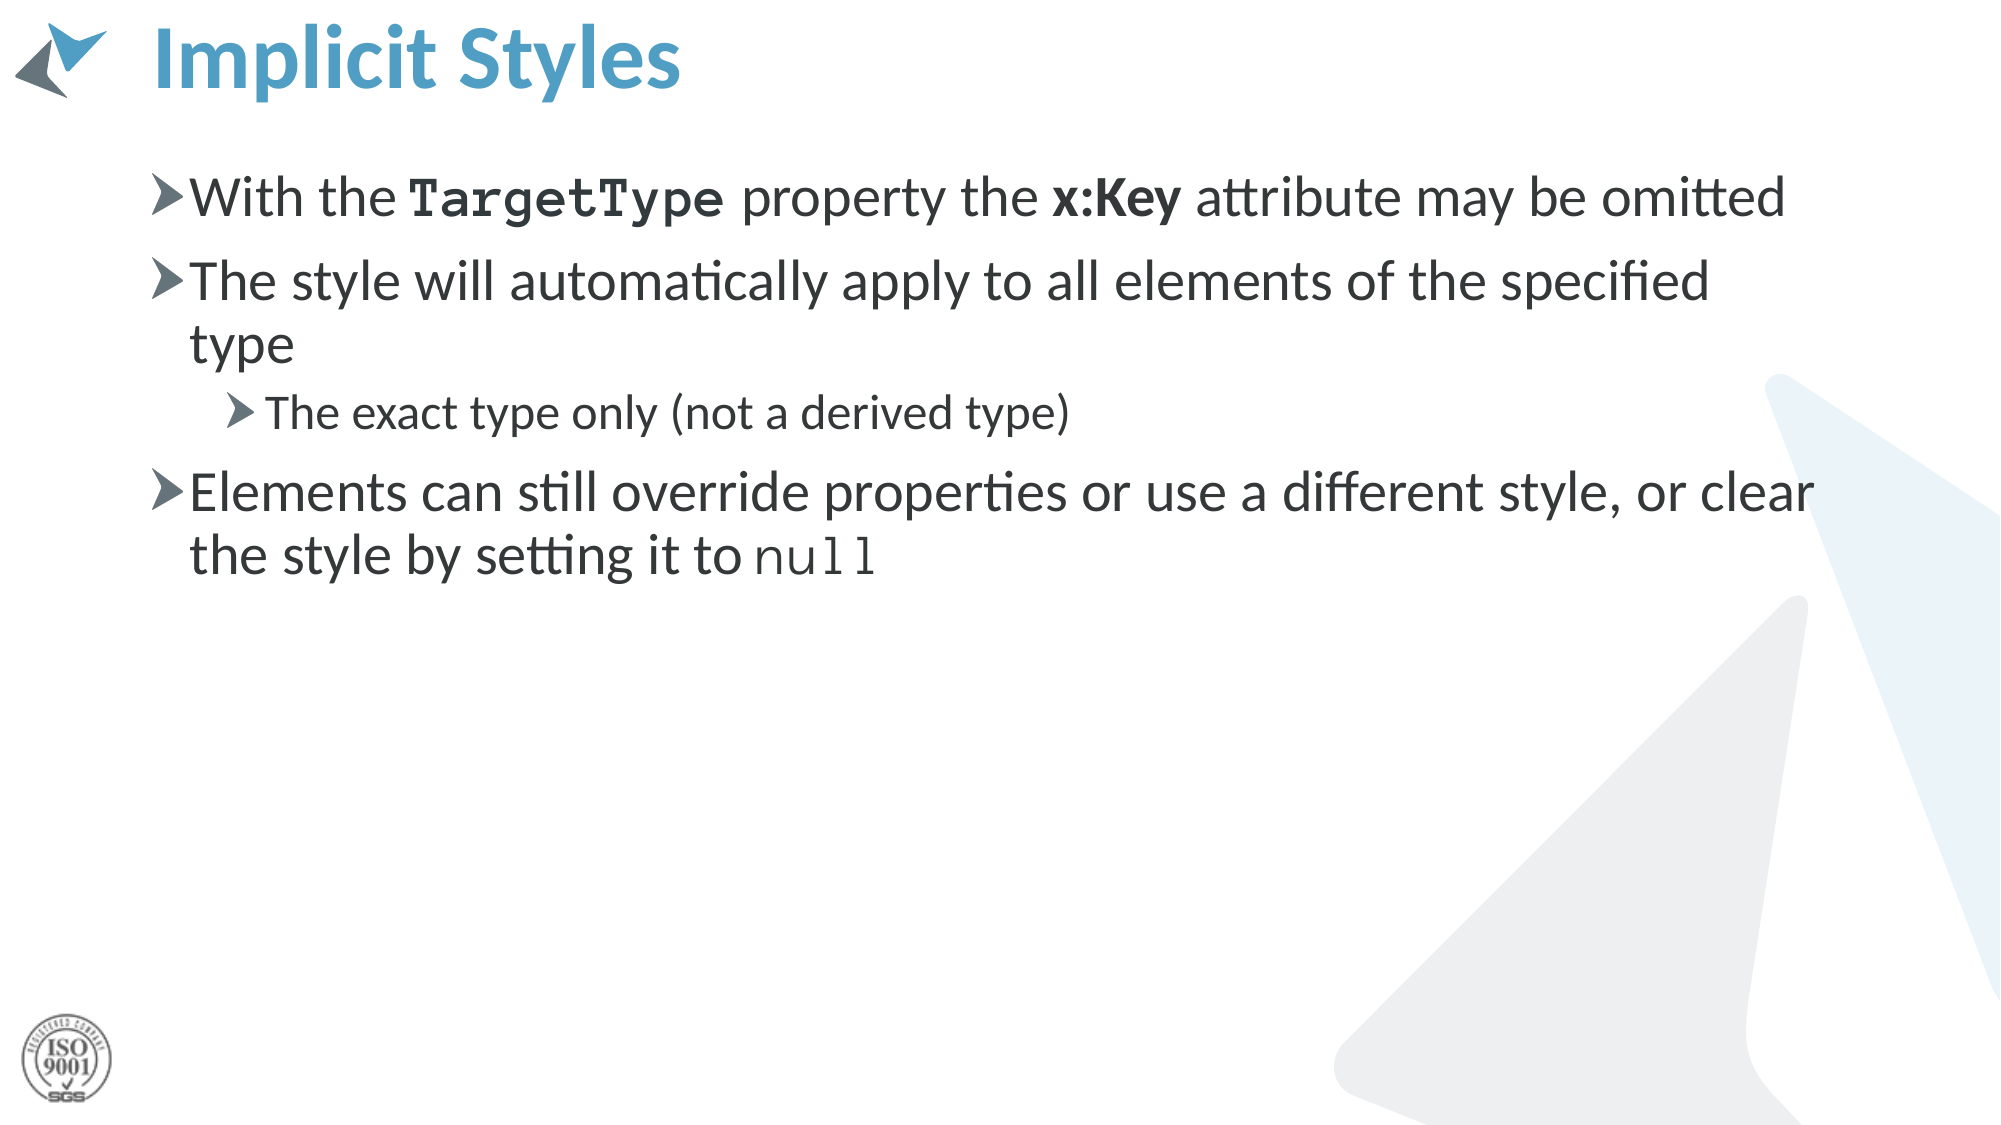

# Implicit Styles
With the TargetType property the x:Key attribute may be omitted
The style will automatically apply to all elements of the specified type
The exact type only (not a derived type)
Elements can still override properties or use a different style, or clear the style by setting it to null